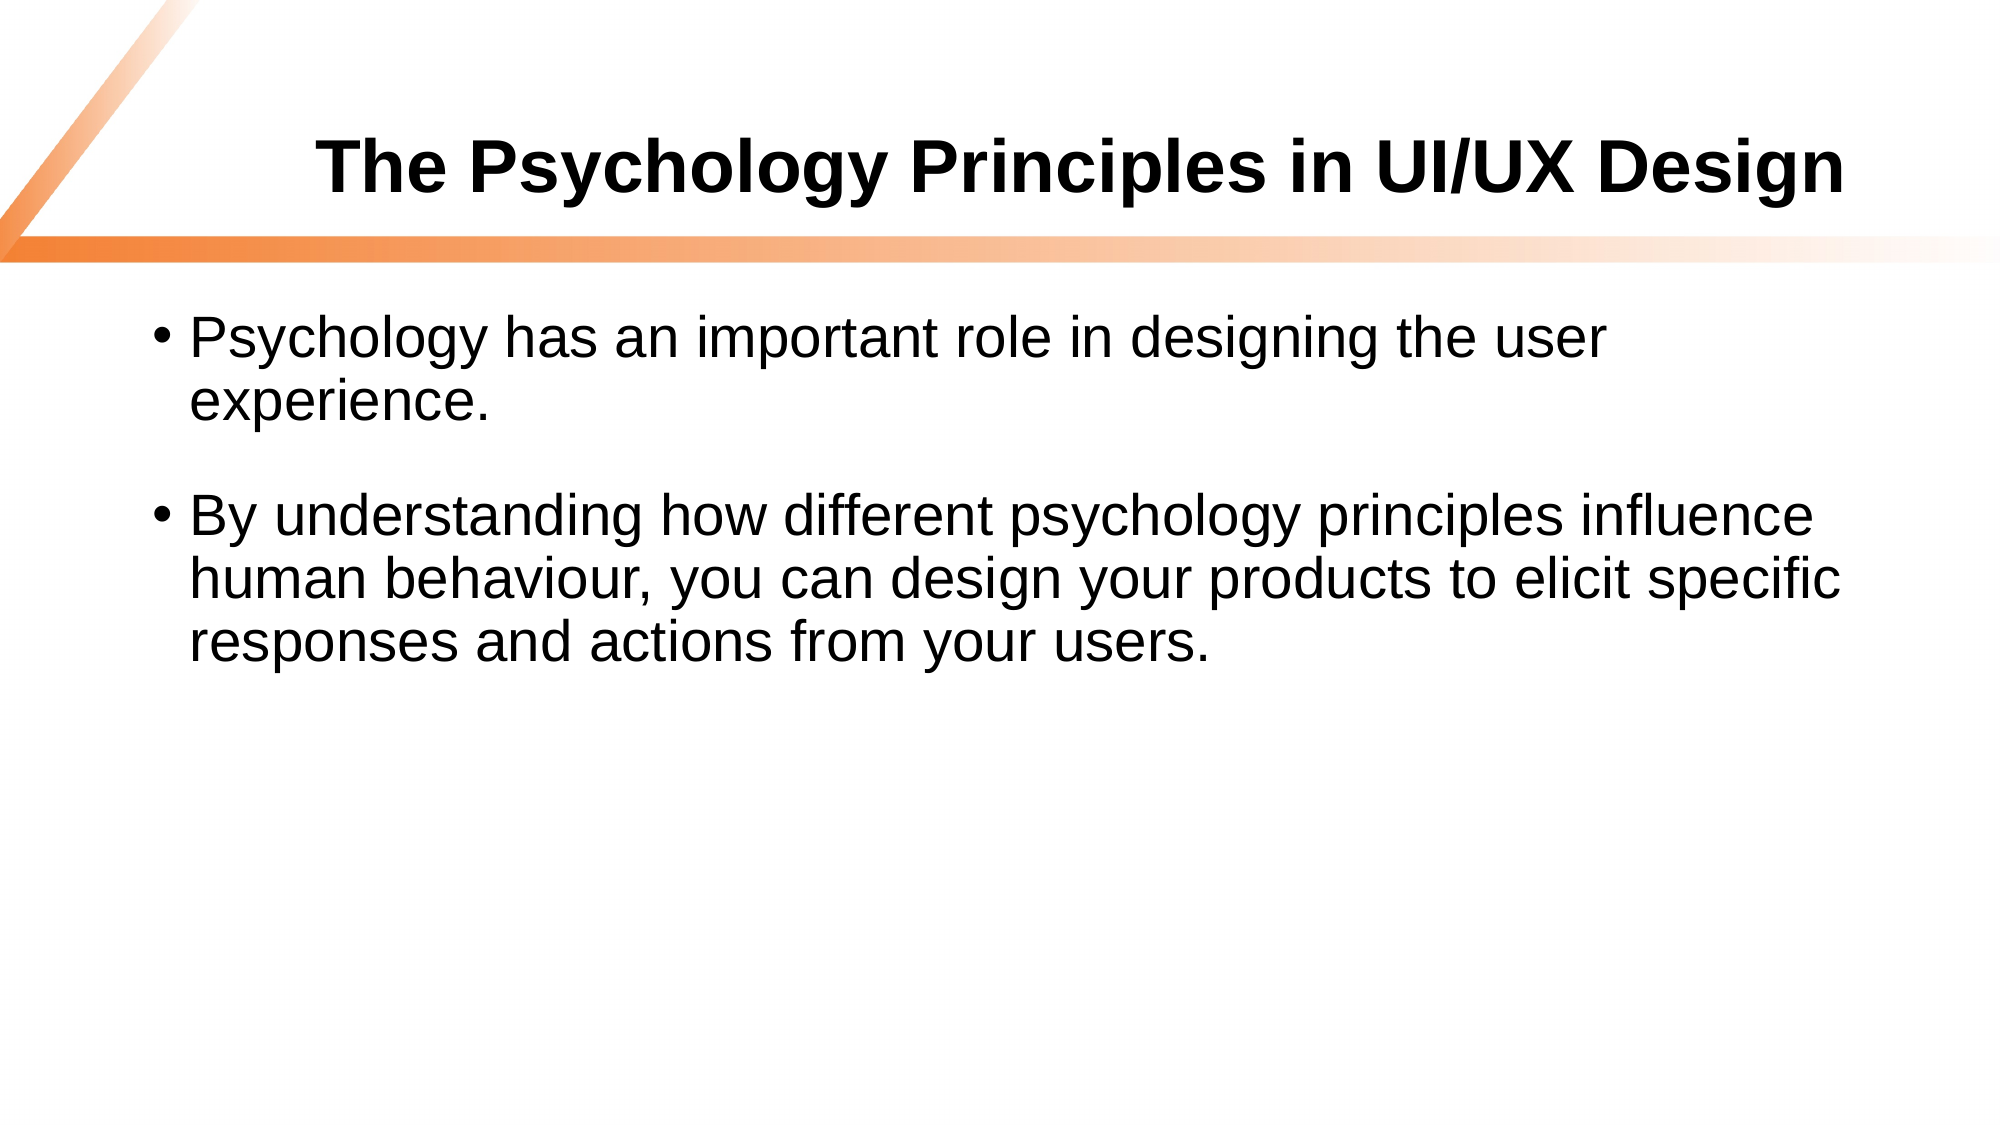

# The Psychology Principles in UI/UX Design
Psychology has an important role in designing the user experience.
By understanding how different psychology principles influence human behaviour, you can design your products to elicit specific responses and actions from your users.